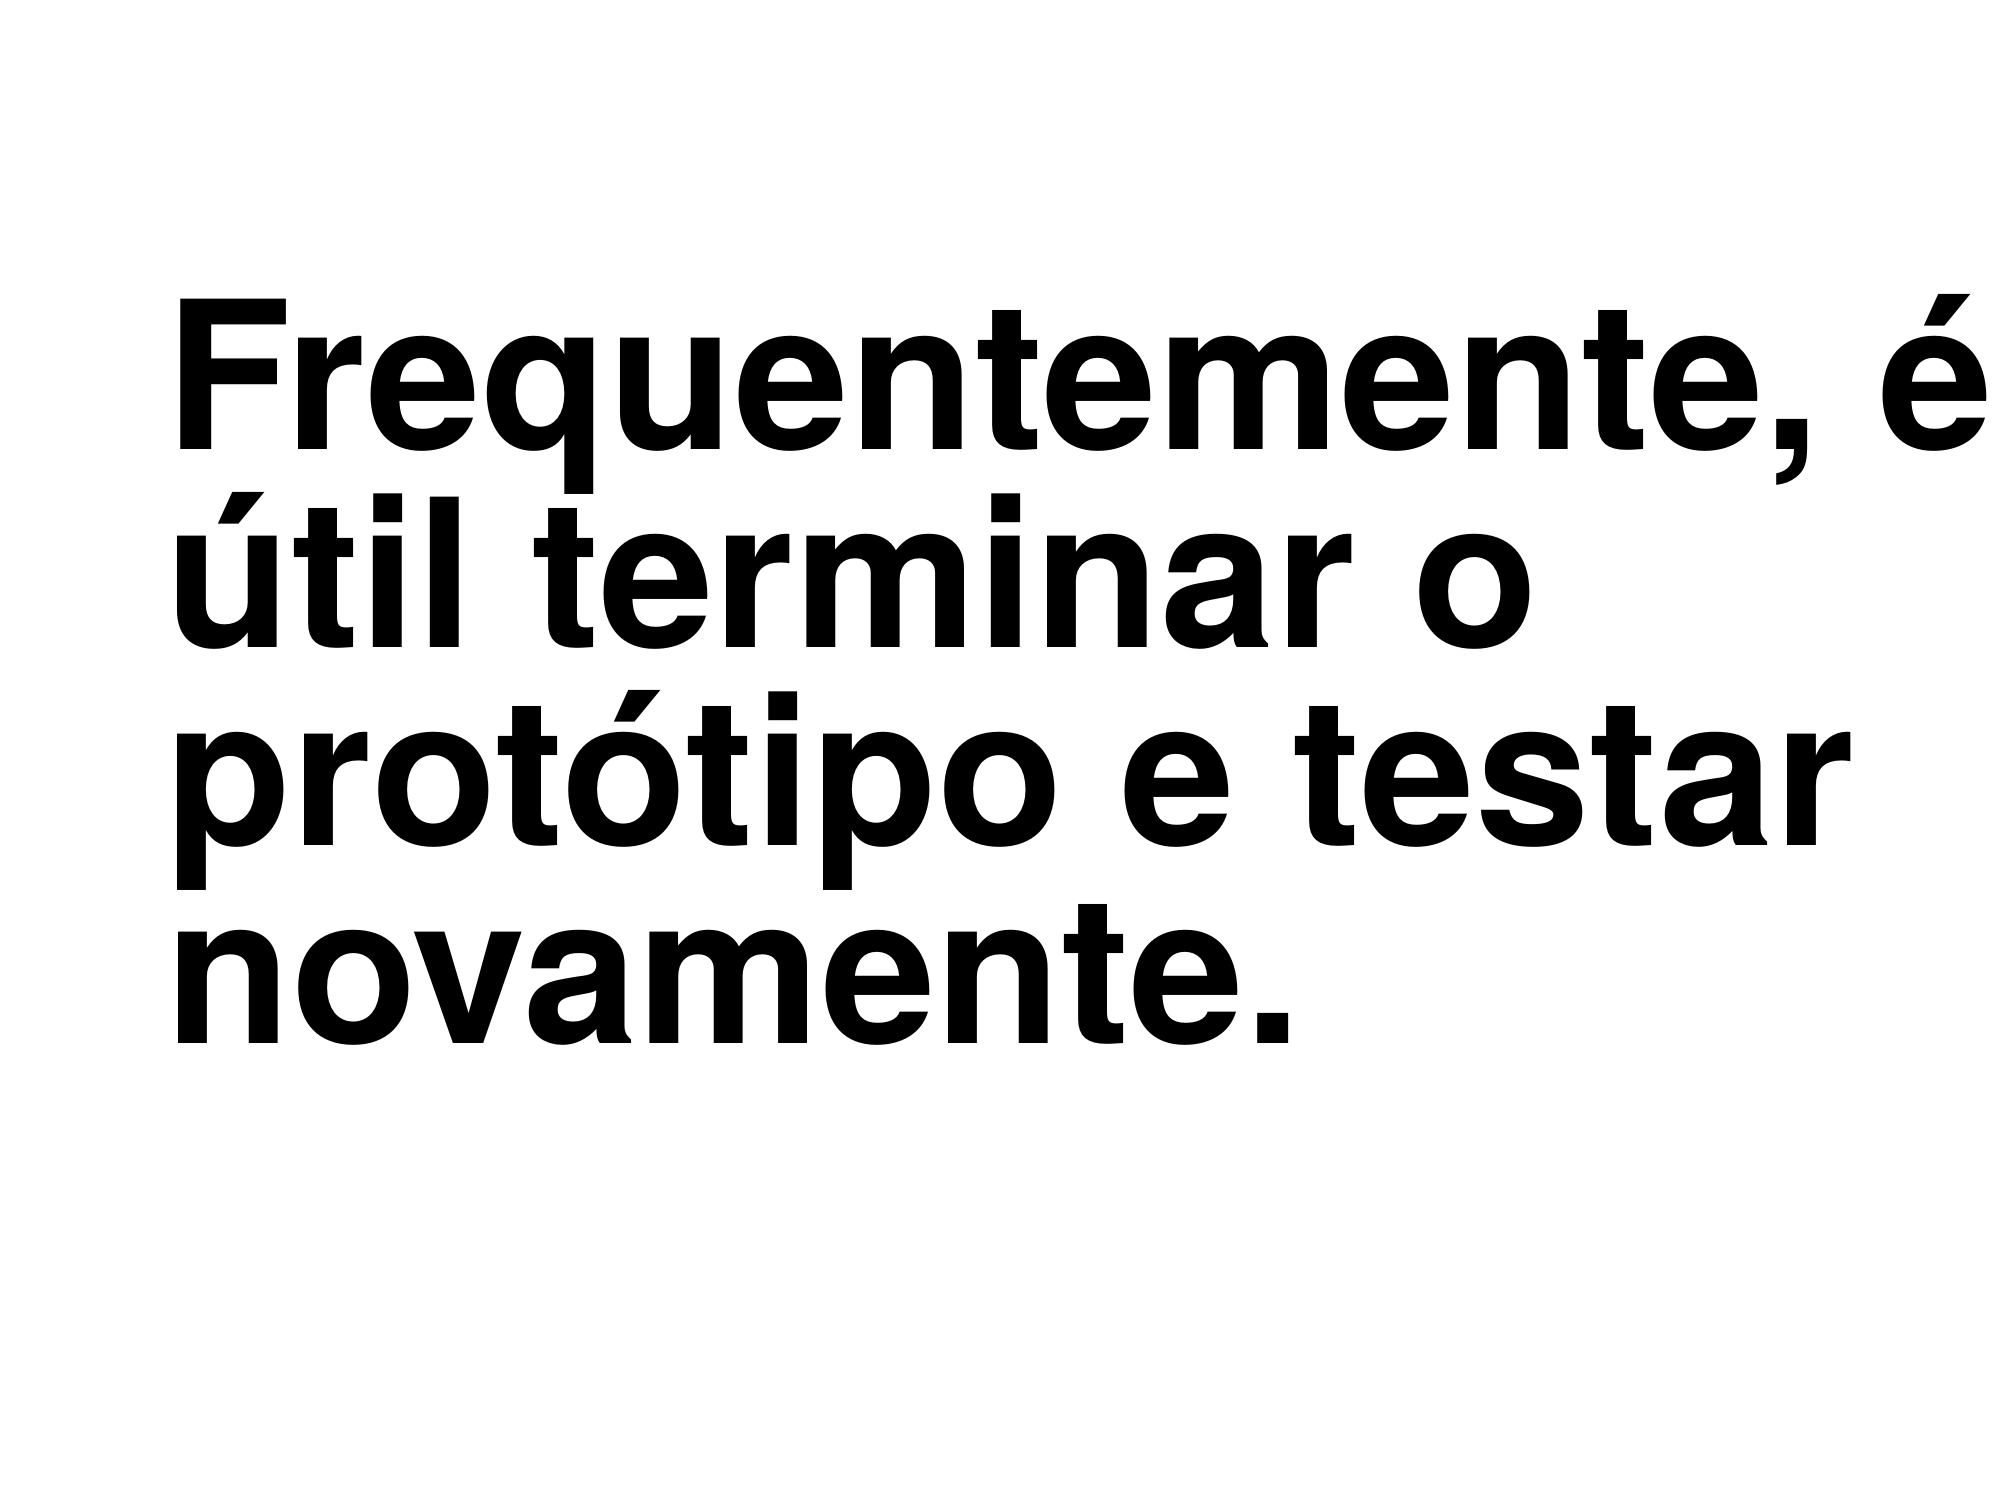

Frequentemente, é útil terminar o protótipo e testar novamente.